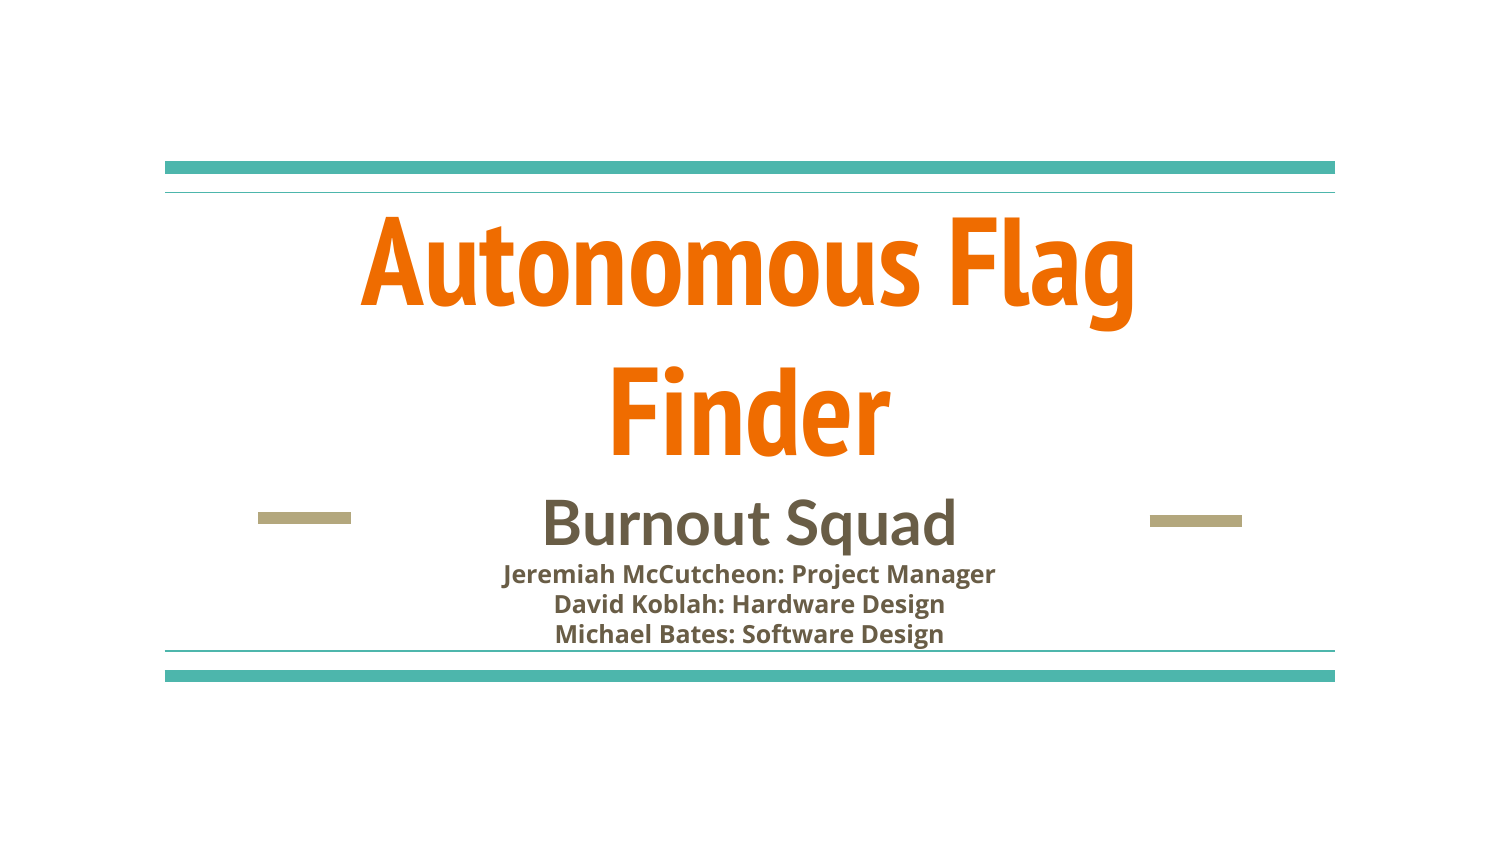

# Autonomous Flag Finder
Burnout Squad
Jeremiah McCutcheon: Project Manager
David Koblah: Hardware Design
Michael Bates: Software Design